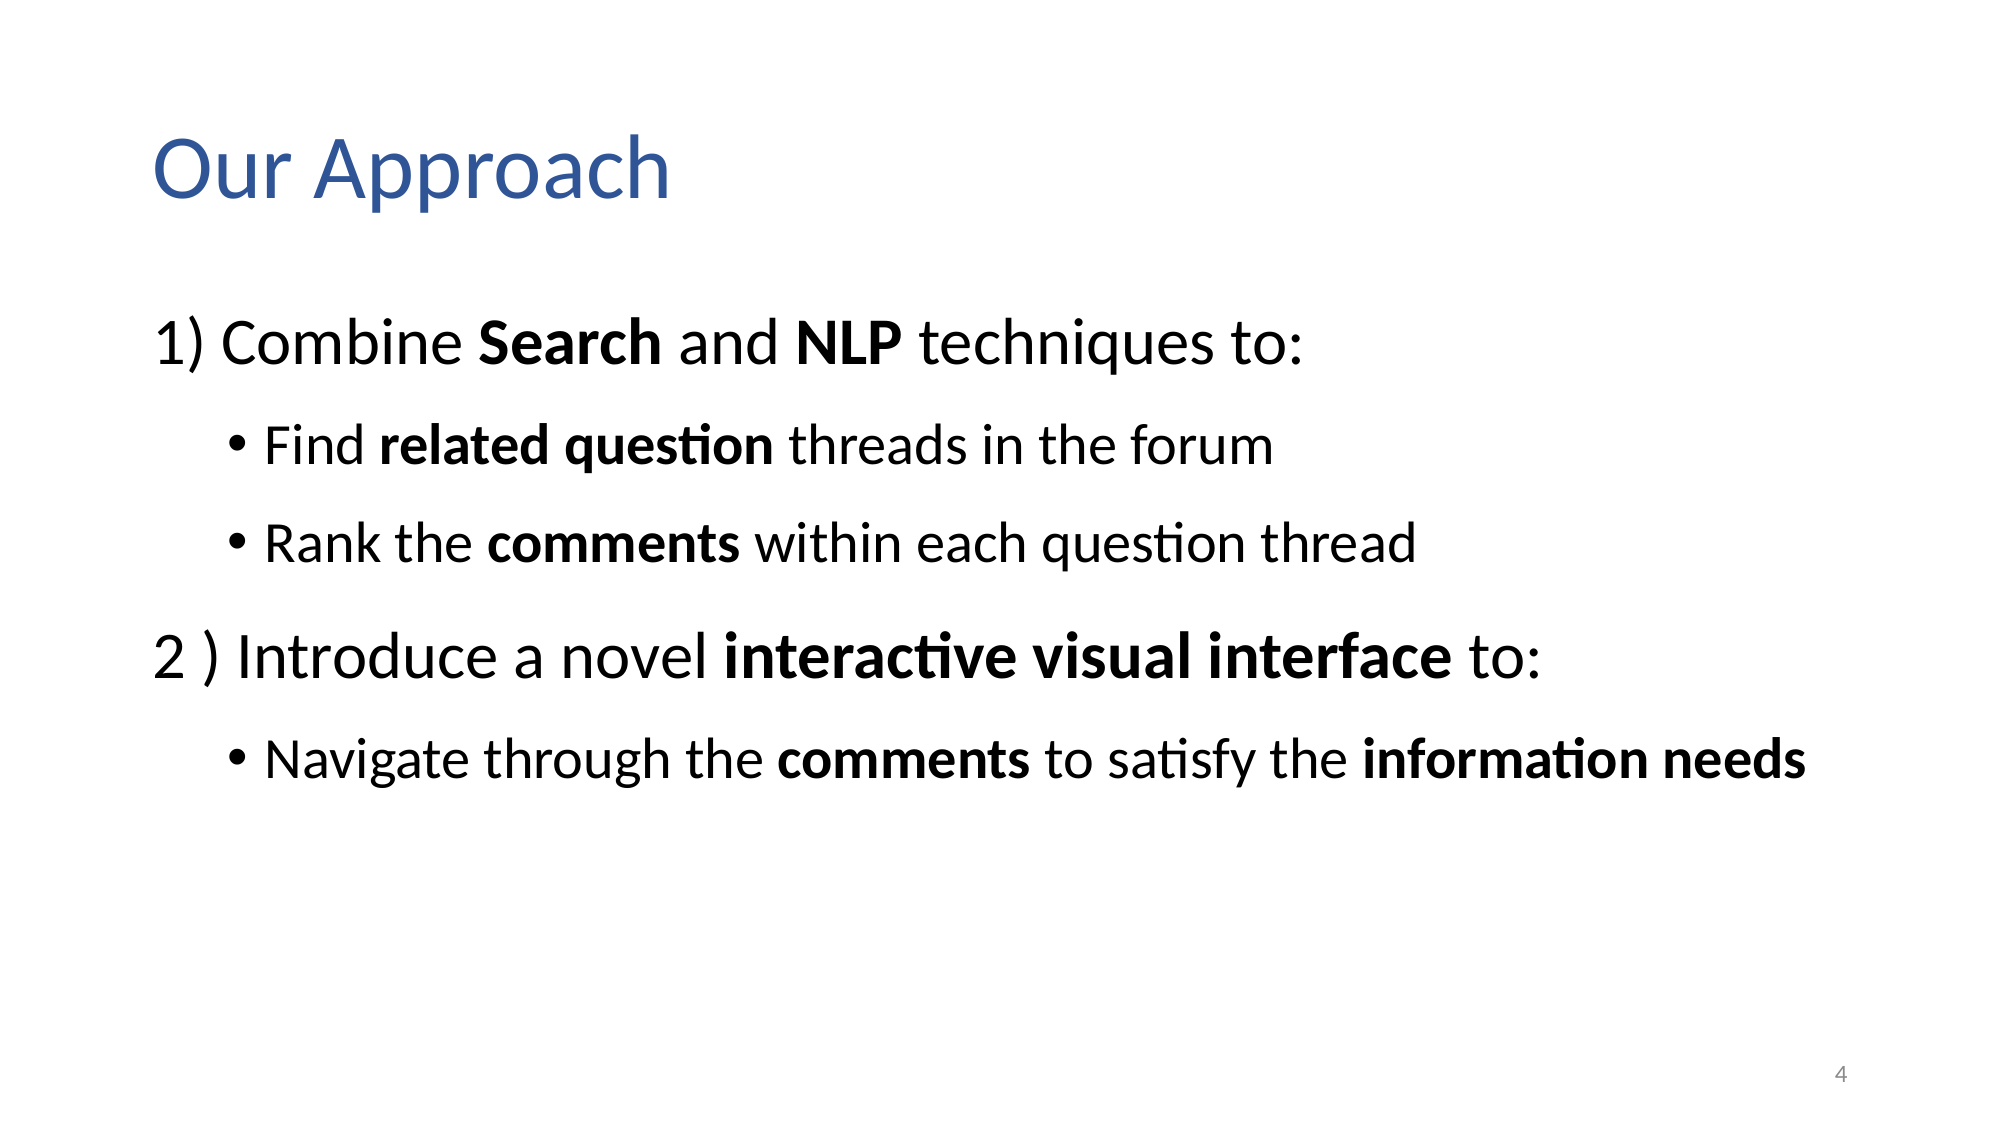

# Our Approach
1) Combine Search and NLP techniques to:
Find related question threads in the forum
Rank the comments within each question thread
2 ) Introduce a novel interactive visual interface to:
Navigate through the comments to satisfy the information needs
4